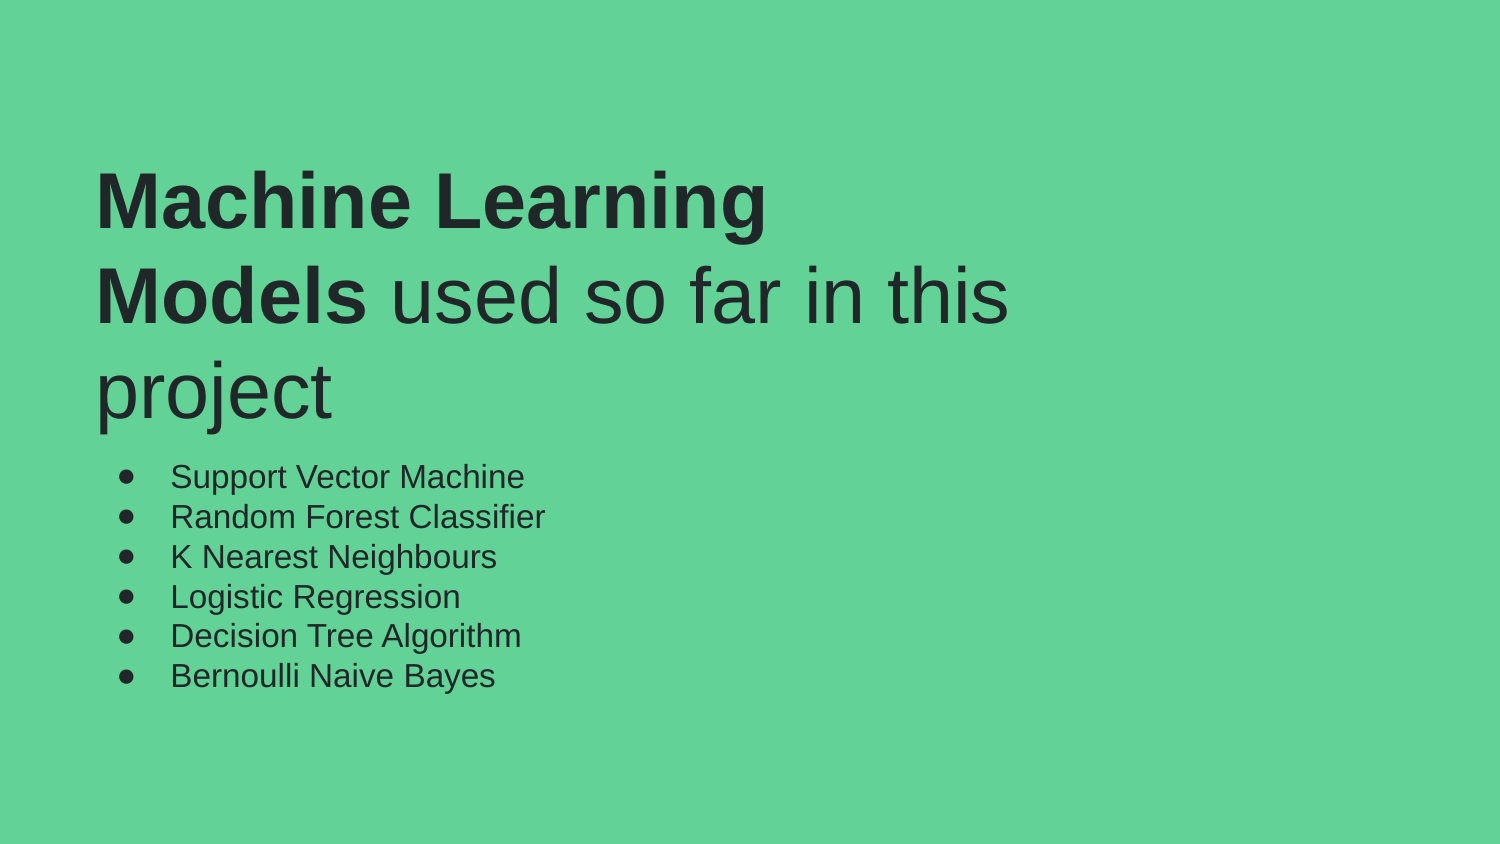

# Machine Learning Models used so far in this project
Support Vector Machine
Random Forest Classifier
K Nearest Neighbours
Logistic Regression
Decision Tree Algorithm
Bernoulli Naive Bayes